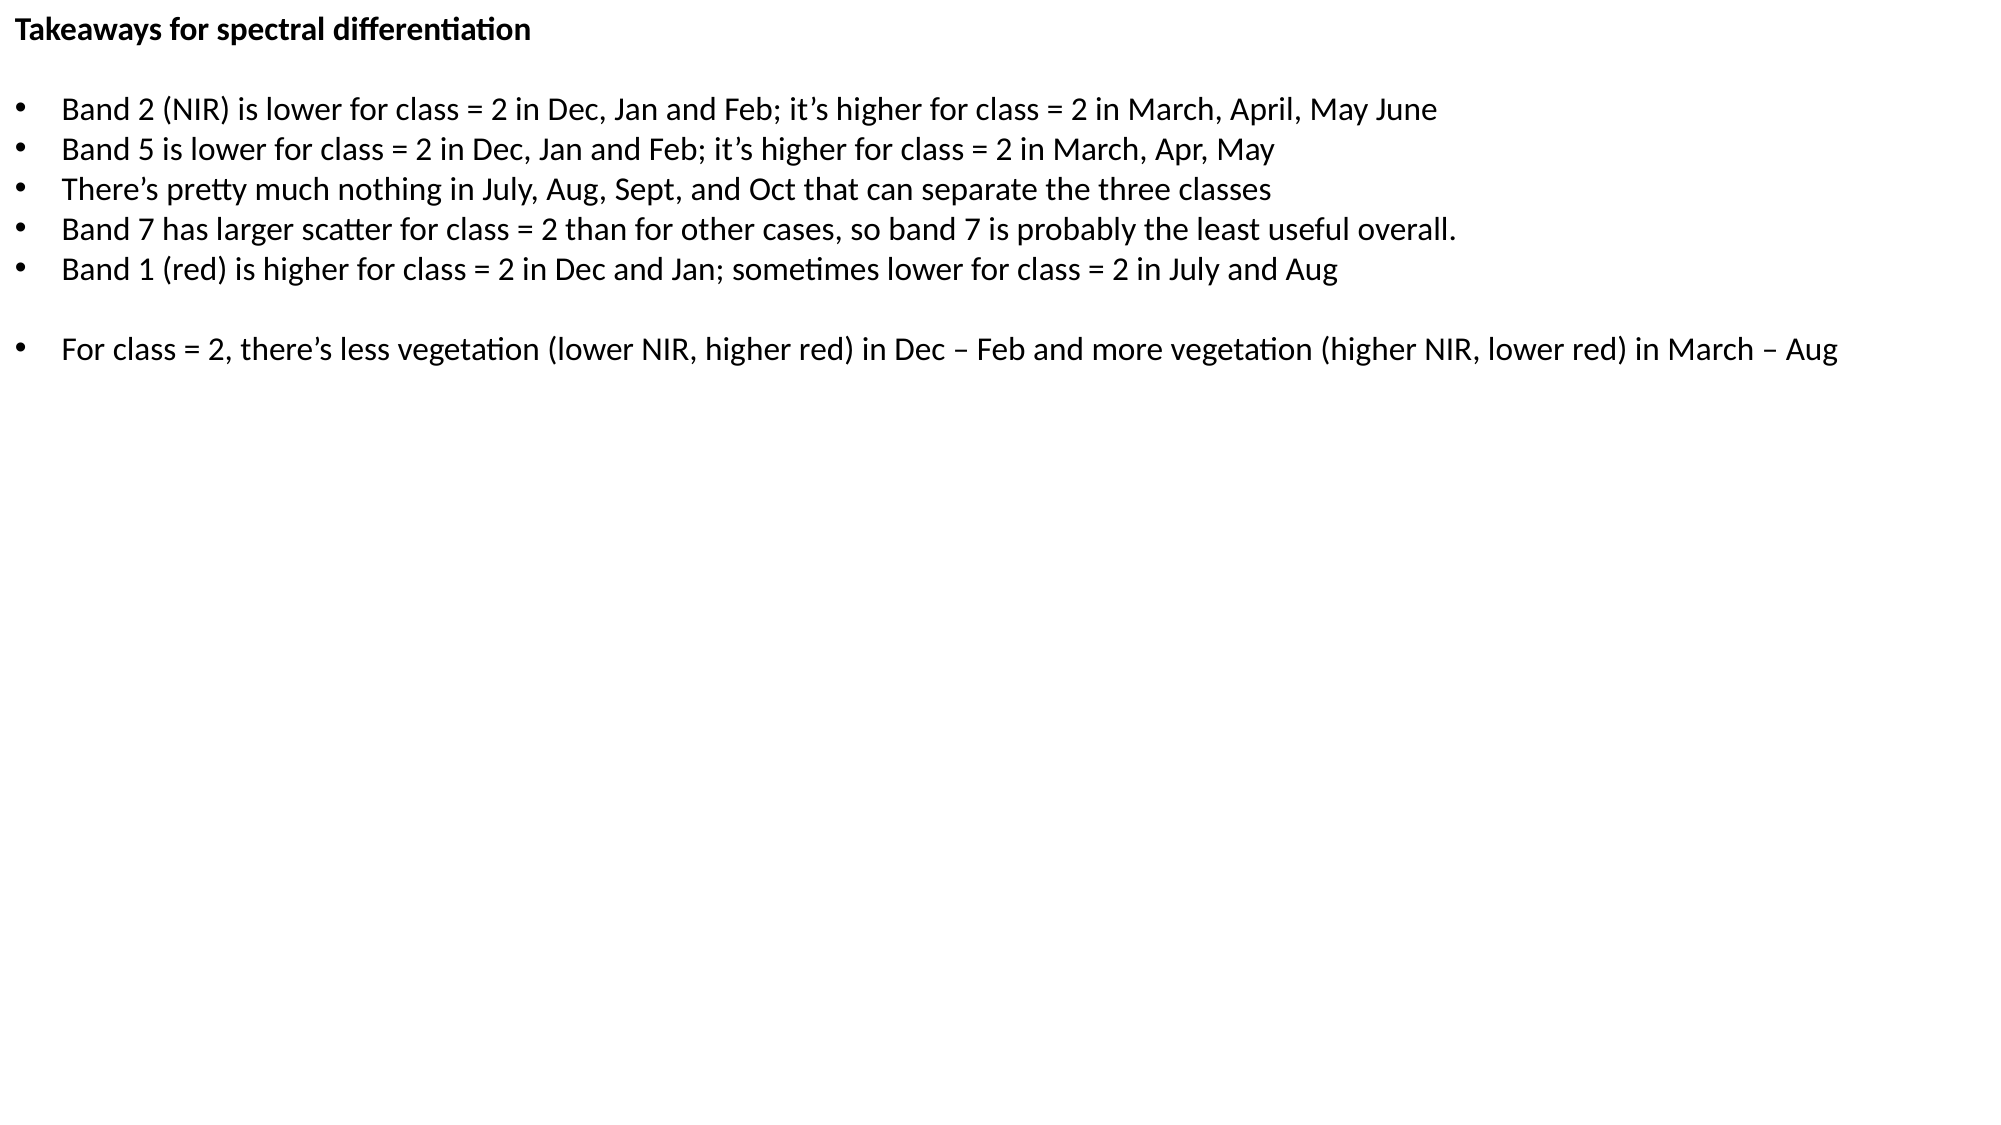

Takeaways for spectral differentiation

Band 2 (NIR) is lower for class = 2 in Dec, Jan and Feb; it’s higher for class = 2 in March, April, May June
Band 5 is lower for class = 2 in Dec, Jan and Feb; it’s higher for class = 2 in March, Apr, May
There’s pretty much nothing in July, Aug, Sept, and Oct that can separate the three classes
Band 7 has larger scatter for class = 2 than for other cases, so band 7 is probably the least useful overall.
Band 1 (red) is higher for class = 2 in Dec and Jan; sometimes lower for class = 2 in July and Aug

For class = 2, there’s less vegetation (lower NIR, higher red) in Dec – Feb and more vegetation (higher NIR, lower red) in March – Aug